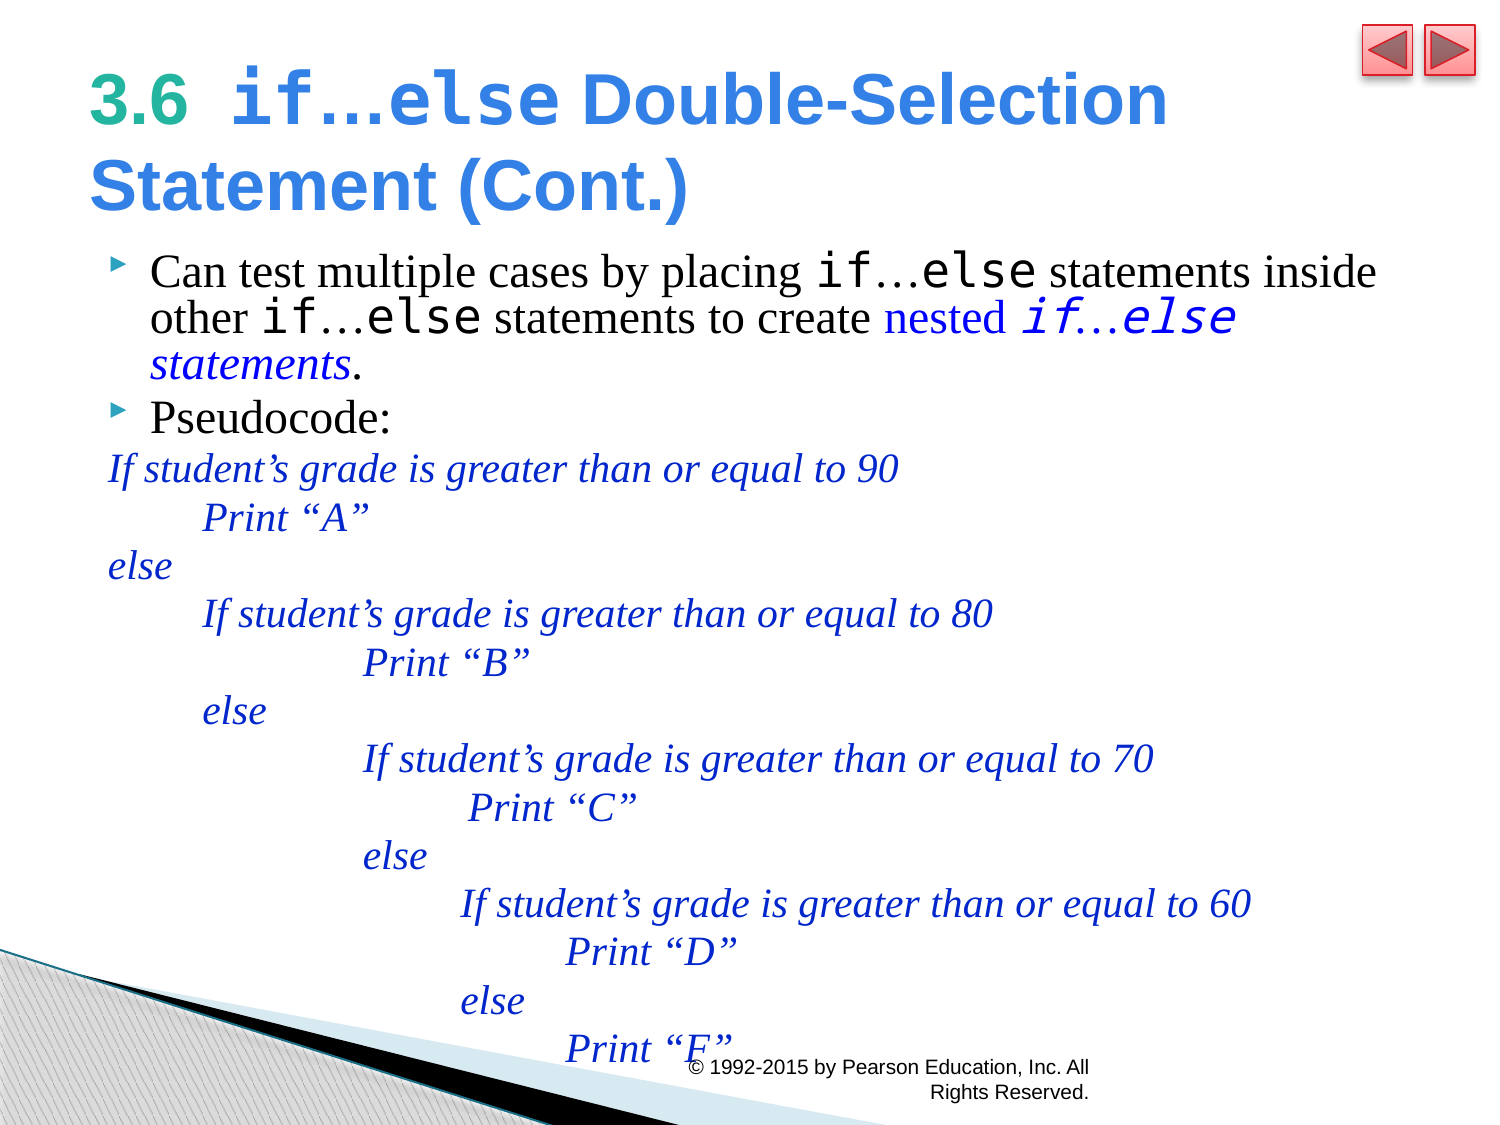

# 3.6  if…else Double-Selection Statement (Cont.)
Can test multiple cases by placing if…else statements inside other if…else statements to create nested if…else statements.
Pseudocode:
If student’s grade is greater than or equal to 90
	     Print “A”
else
	     If student’s grade is greater than or equal to 80
		      Print “B”
	     else
		      If student’s grade is greater than or equal to 70
		                Print “C”
		      else
			 If student’s grade is greater than or equal to 60
			           Print “D”
			 else
			           Print “F”
© 1992-2015 by Pearson Education, Inc. All Rights Reserved.